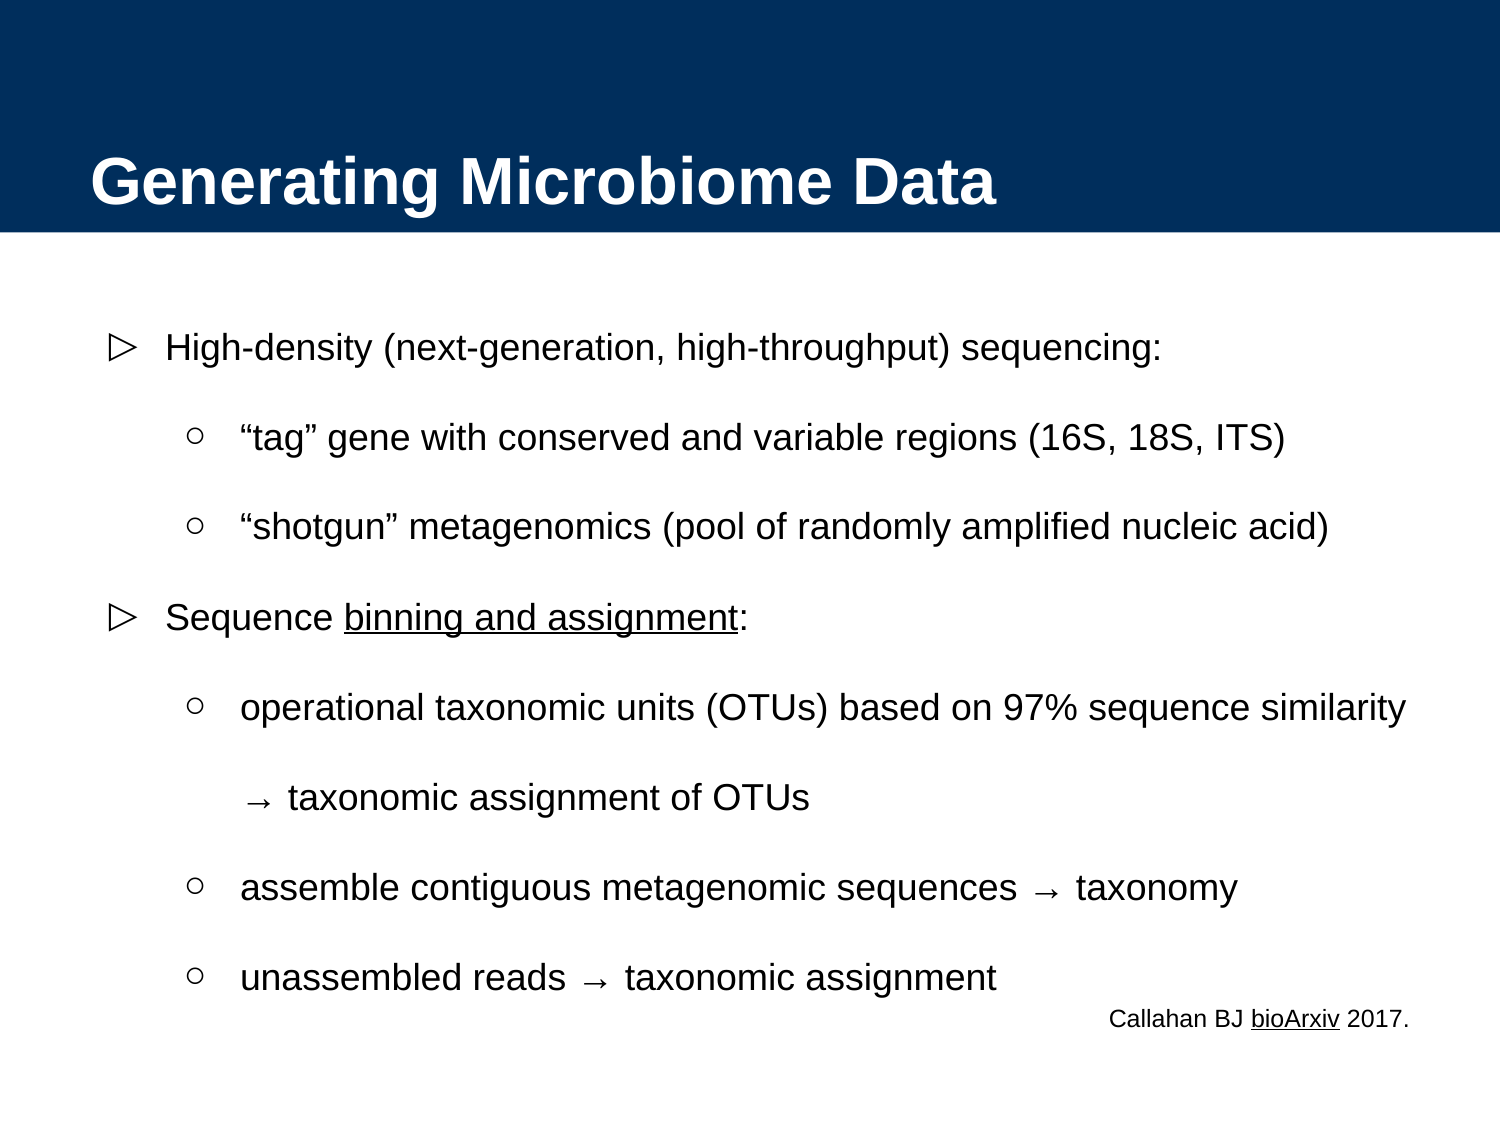

# Generating Microbiome Data
High-density (next-generation, high-throughput) sequencing:
“tag” gene with conserved and variable regions (16S, 18S, ITS)
“shotgun” metagenomics (pool of randomly amplified nucleic acid)
Sequence binning and assignment:
operational taxonomic units (OTUs) based on 97% sequence similarity → taxonomic assignment of OTUs
assemble contiguous metagenomic sequences → taxonomy
unassembled reads → taxonomic assignment
Callahan BJ bioArxiv 2017.